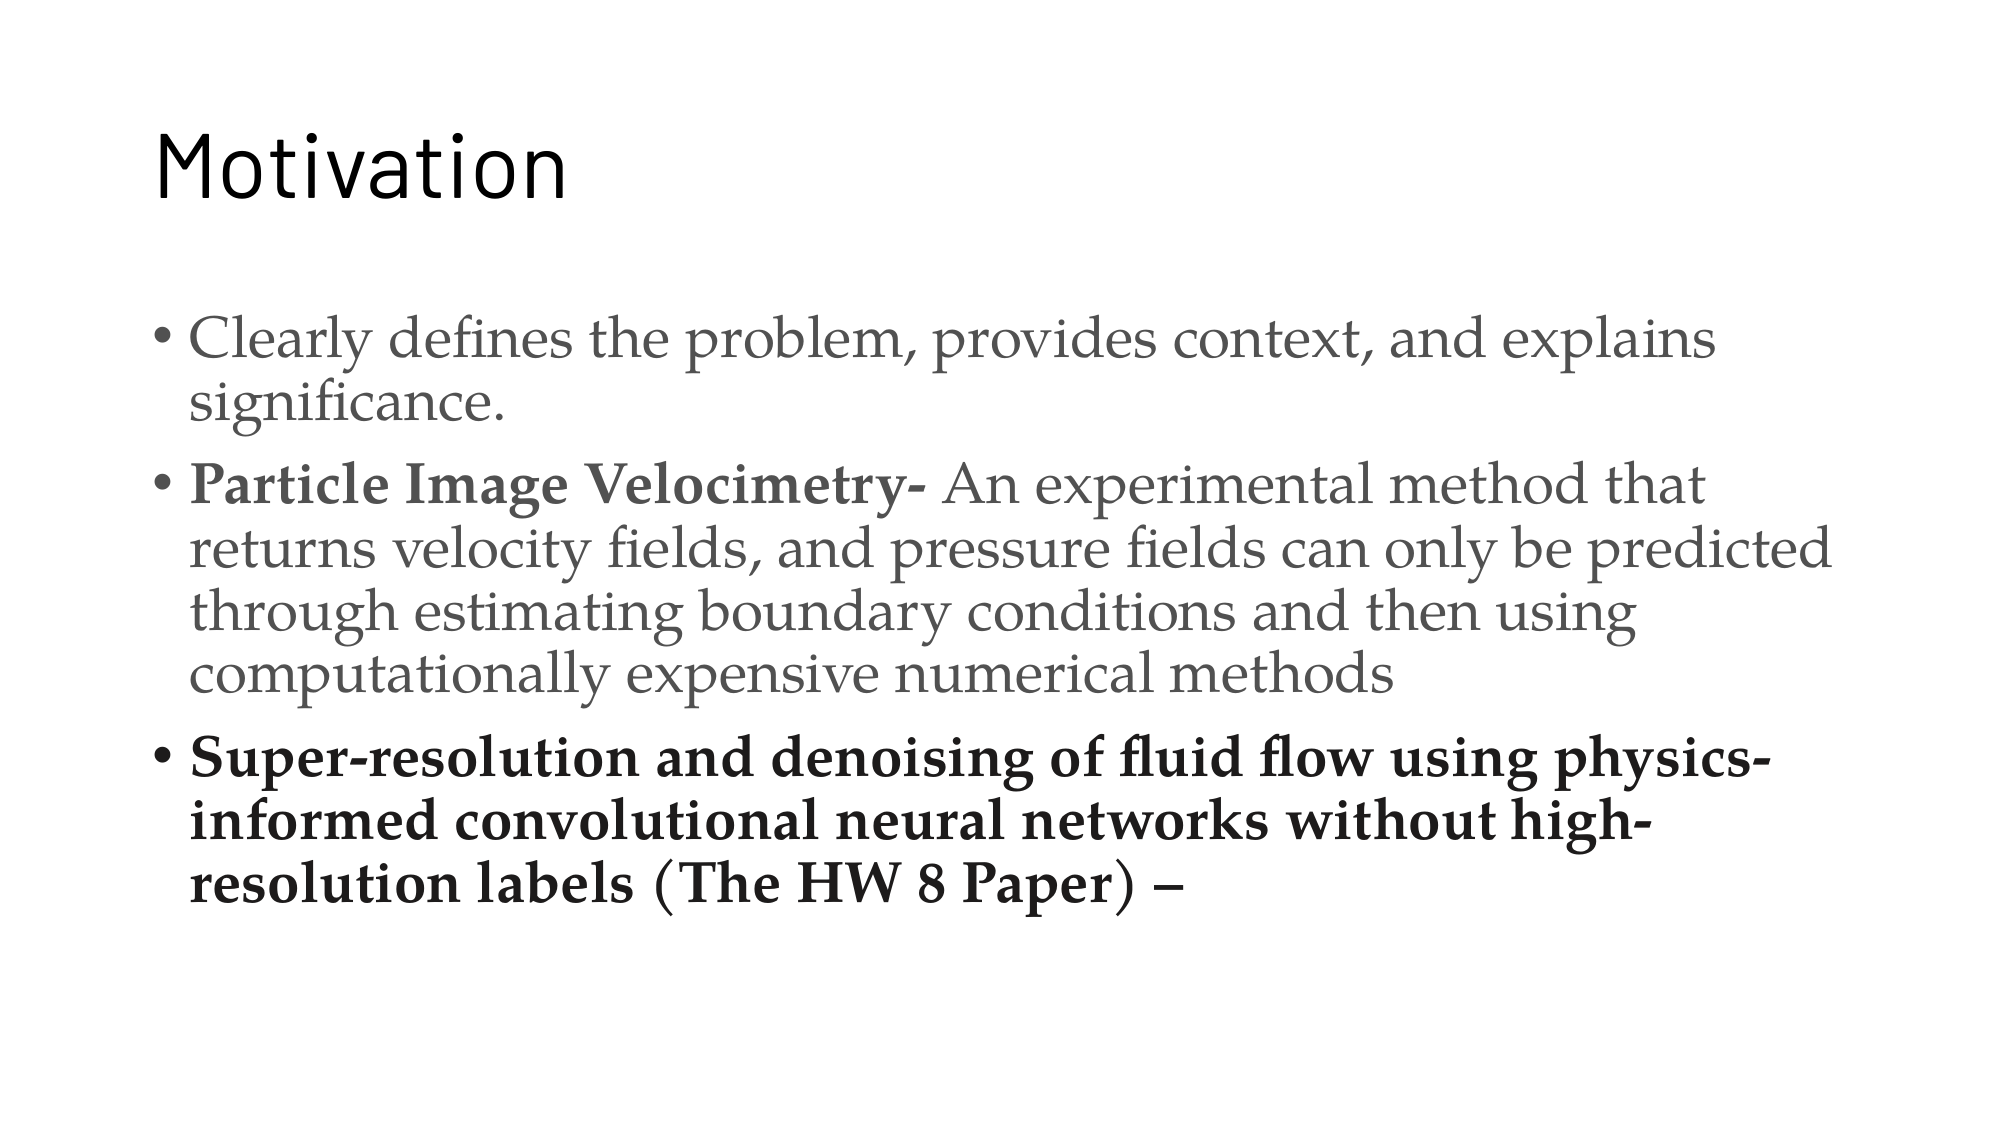

# Motivation
Clearly defines the problem, provides context, and explains significance.
Particle Image Velocimetry- An experimental method that returns velocity fields, and pressure fields can only be predicted through estimating boundary conditions and then using computationally expensive numerical methods
Super-resolution and denoising of fluid flow using physics-informed convolutional neural networks without high-resolution labels (The HW 8 Paper) –